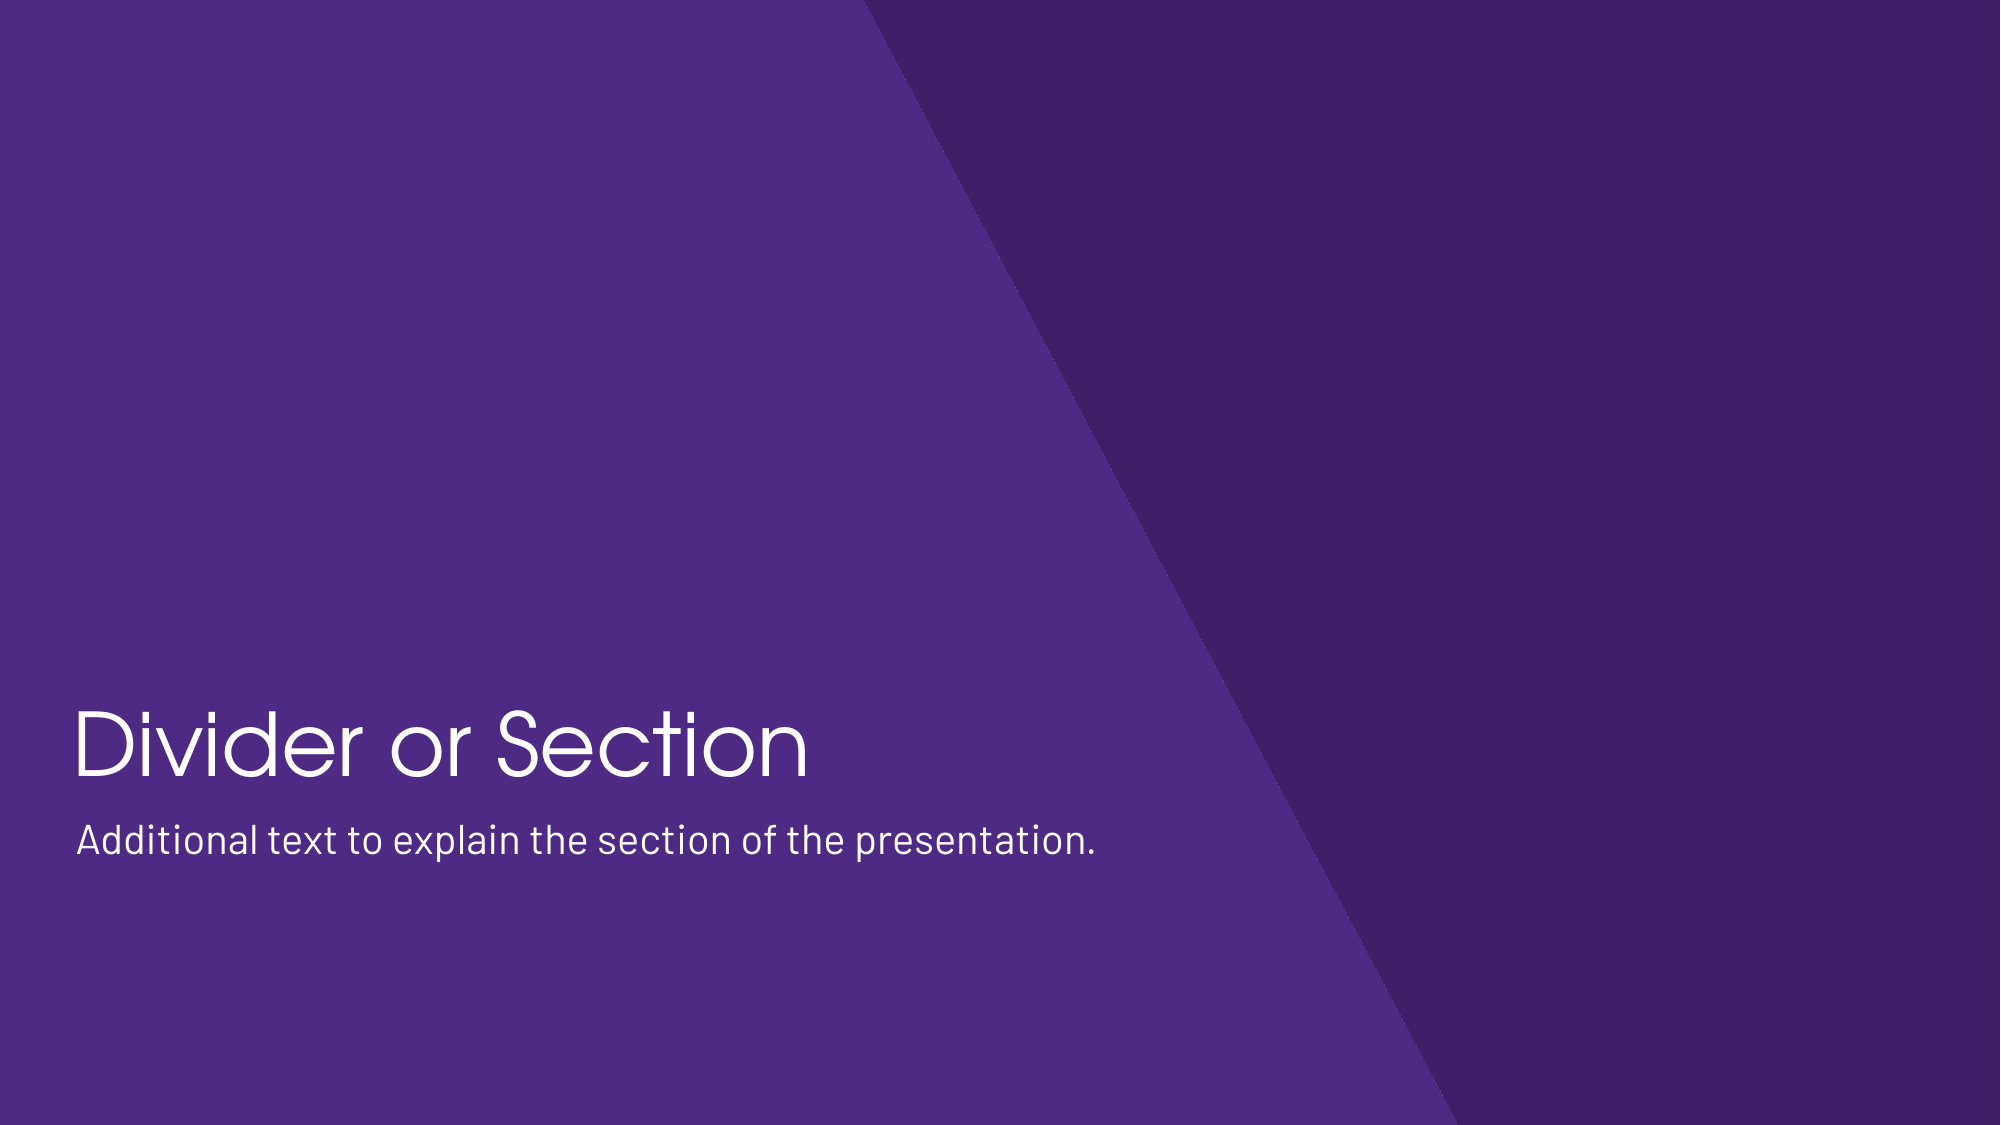

# Divider or Section
Additional text to explain the section of the presentation.